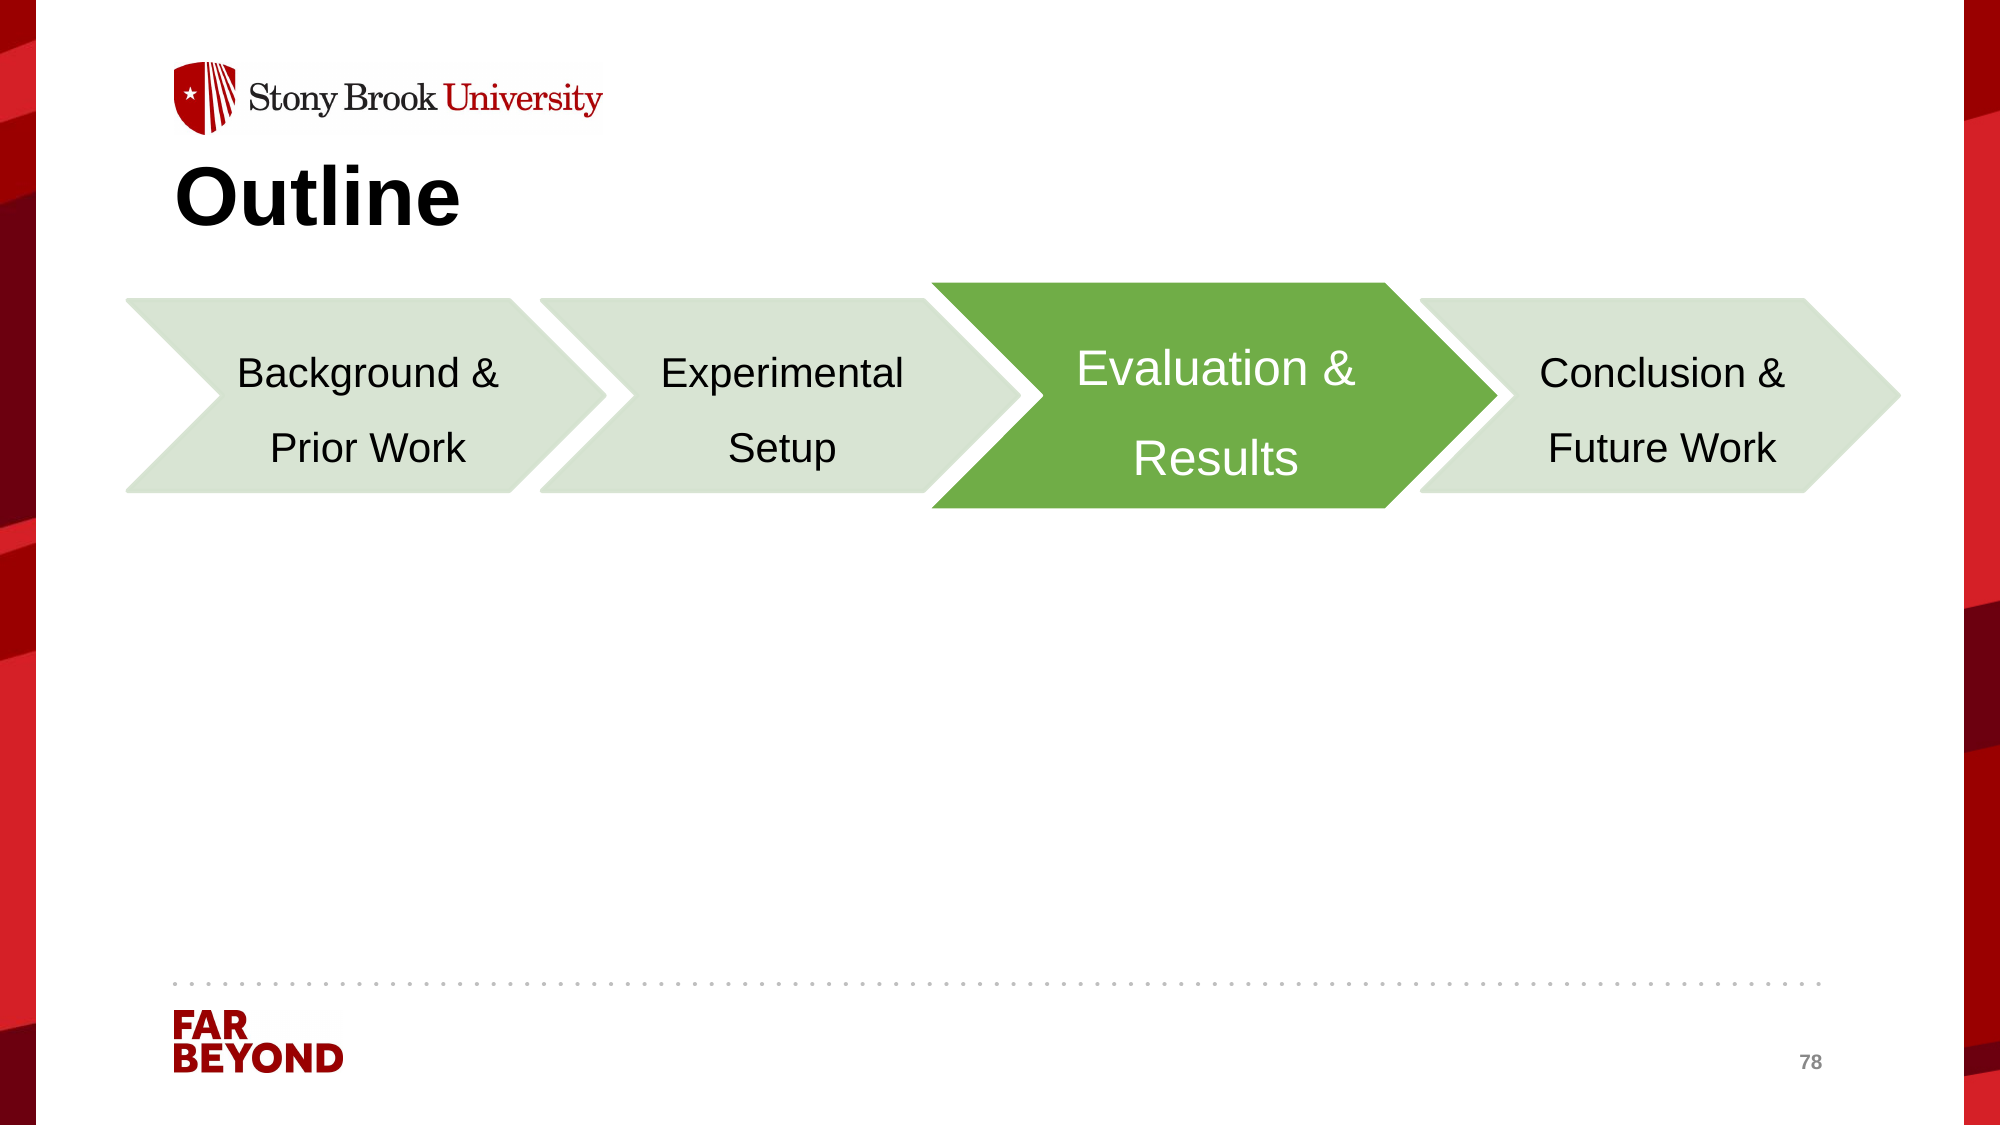

# Outline
Evaluation & Results
Background & Prior Work
Experimental Setup
Conclusion & Future Work
78